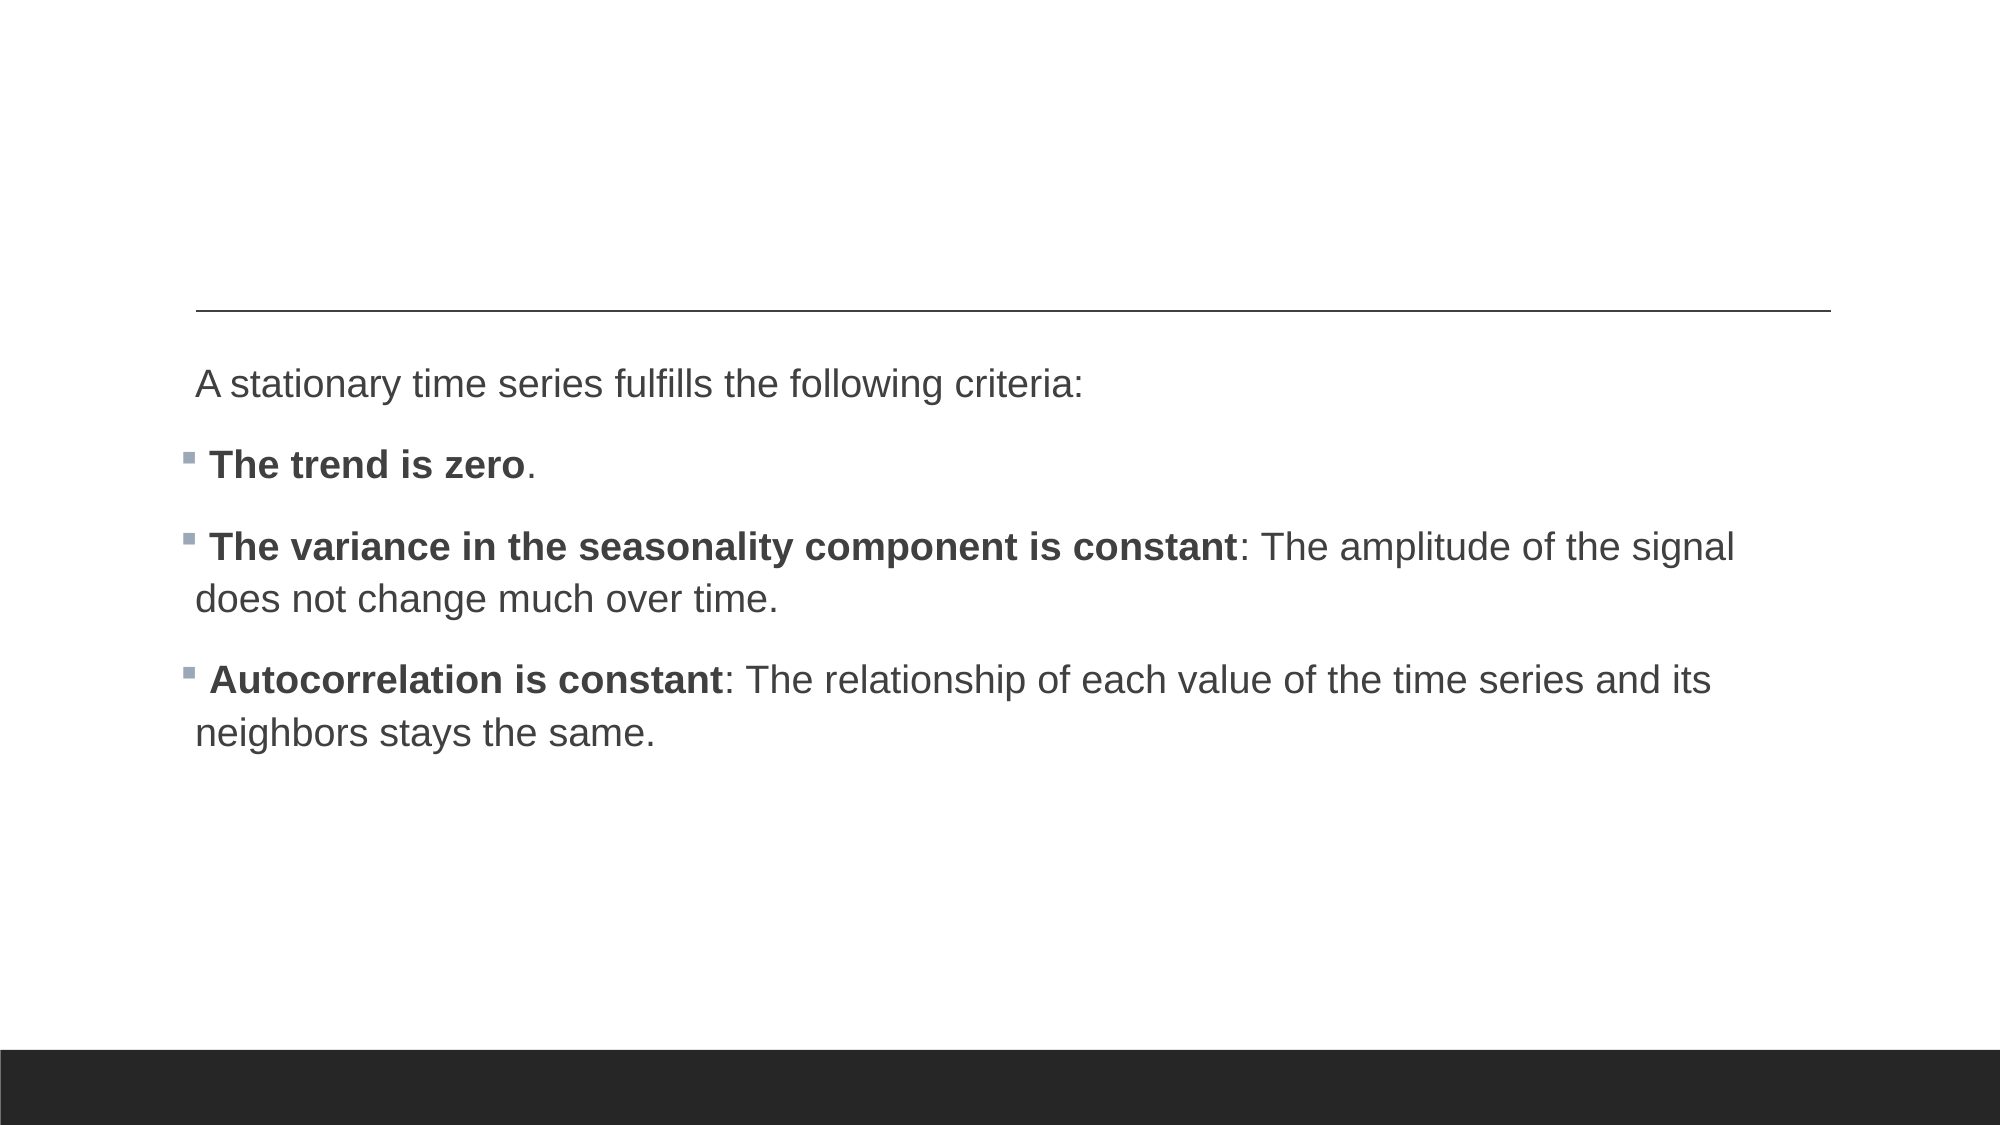

#
A stationary time series fulfills the following criteria:
 The trend is zero.
 The variance in the seasonality component is constant: The amplitude of the signal does not change much over time.
 Autocorrelation is constant: The relationship of each value of the time series and its neighbors stays the same.